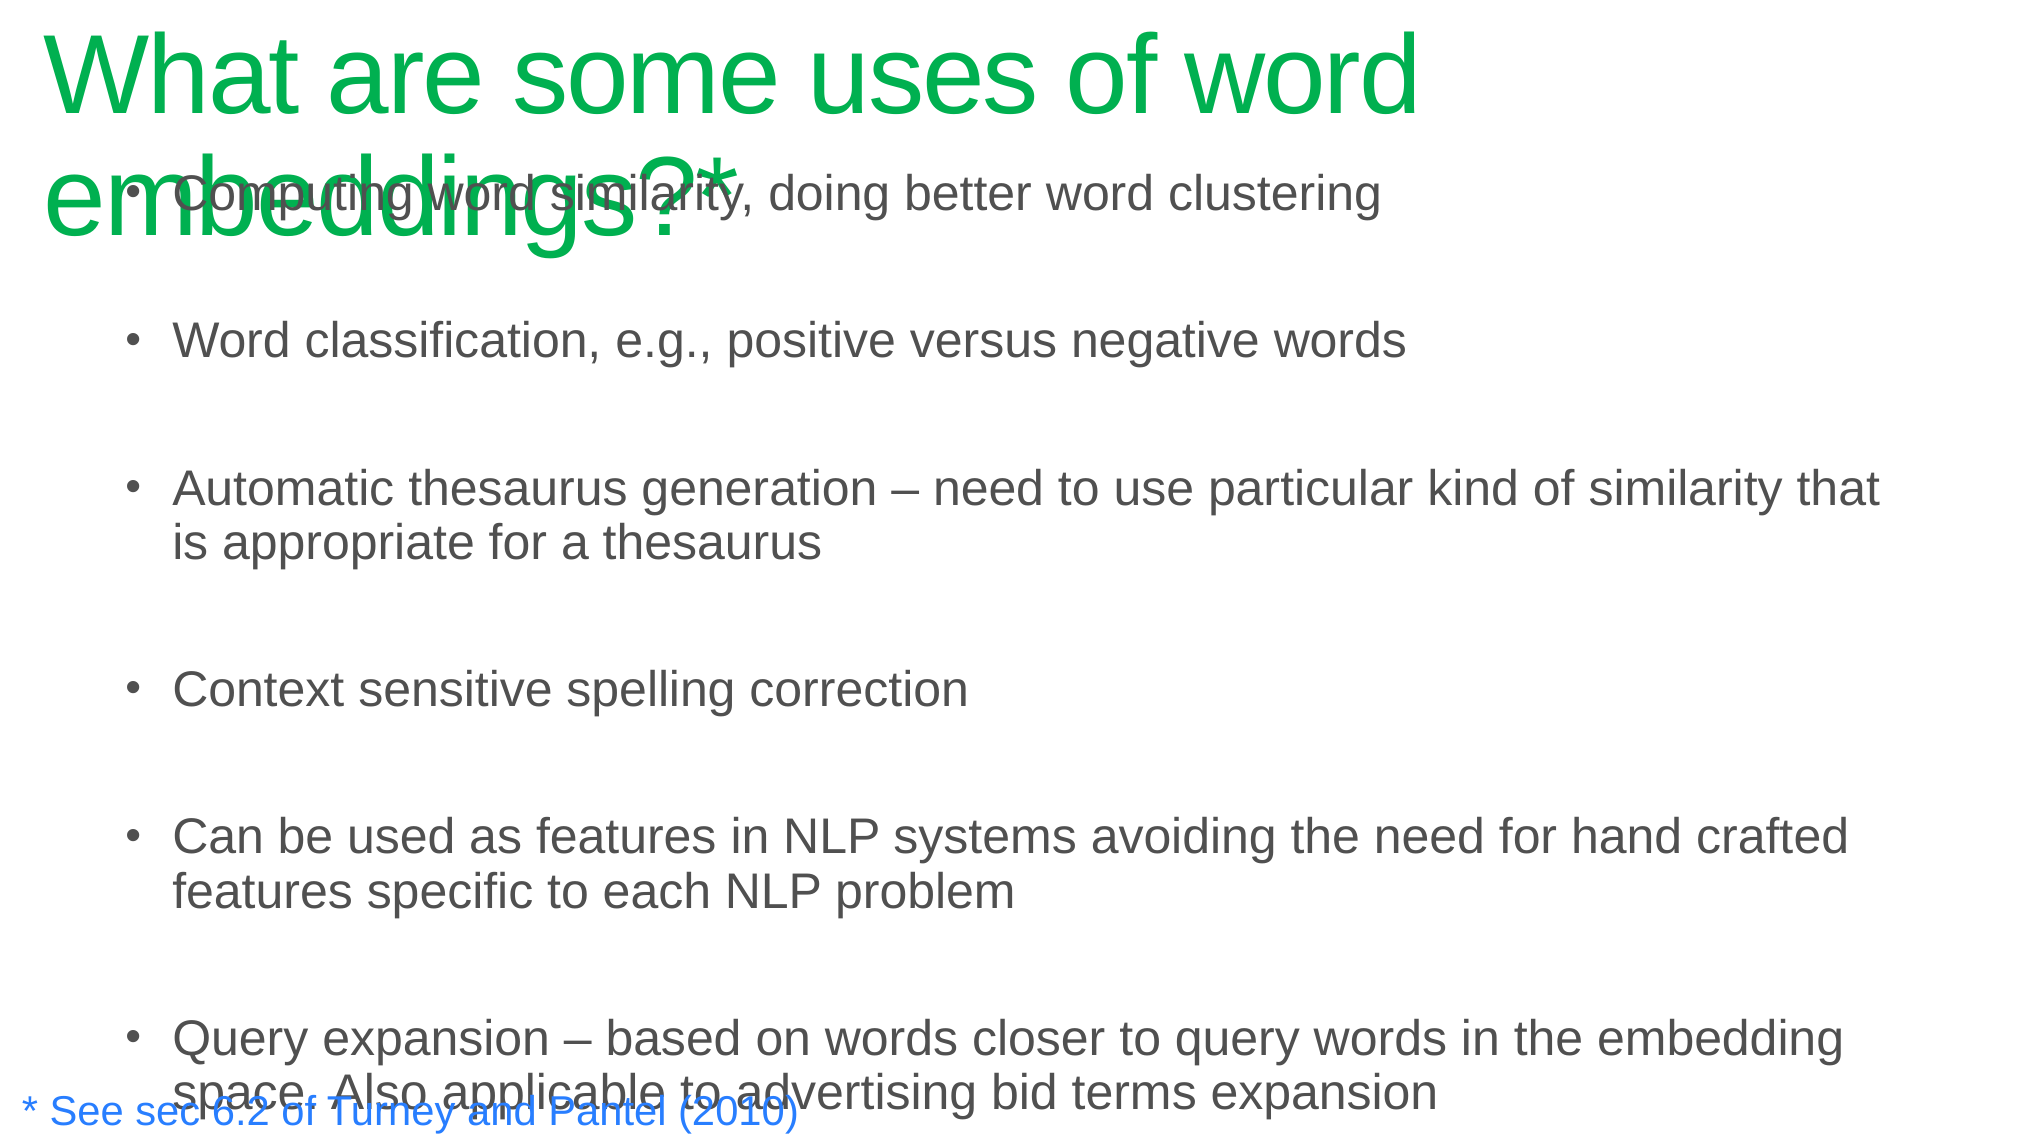

# What are some uses of word embeddings?*
Computing word similarity, doing better word clustering

Word classification, e.g., positive versus negative words

Automatic thesaurus generation – need to use particular kind of similarity that is appropriate for a thesaurus

Context sensitive spelling correction

Can be used as features in NLP systems avoiding the need for hand crafted features specific to each NLP problem

Query expansion – based on words closer to query words in the embedding space. Also applicable to advertising bid terms expansion

* See sec 6.2 of Turney and Pantel (2010)